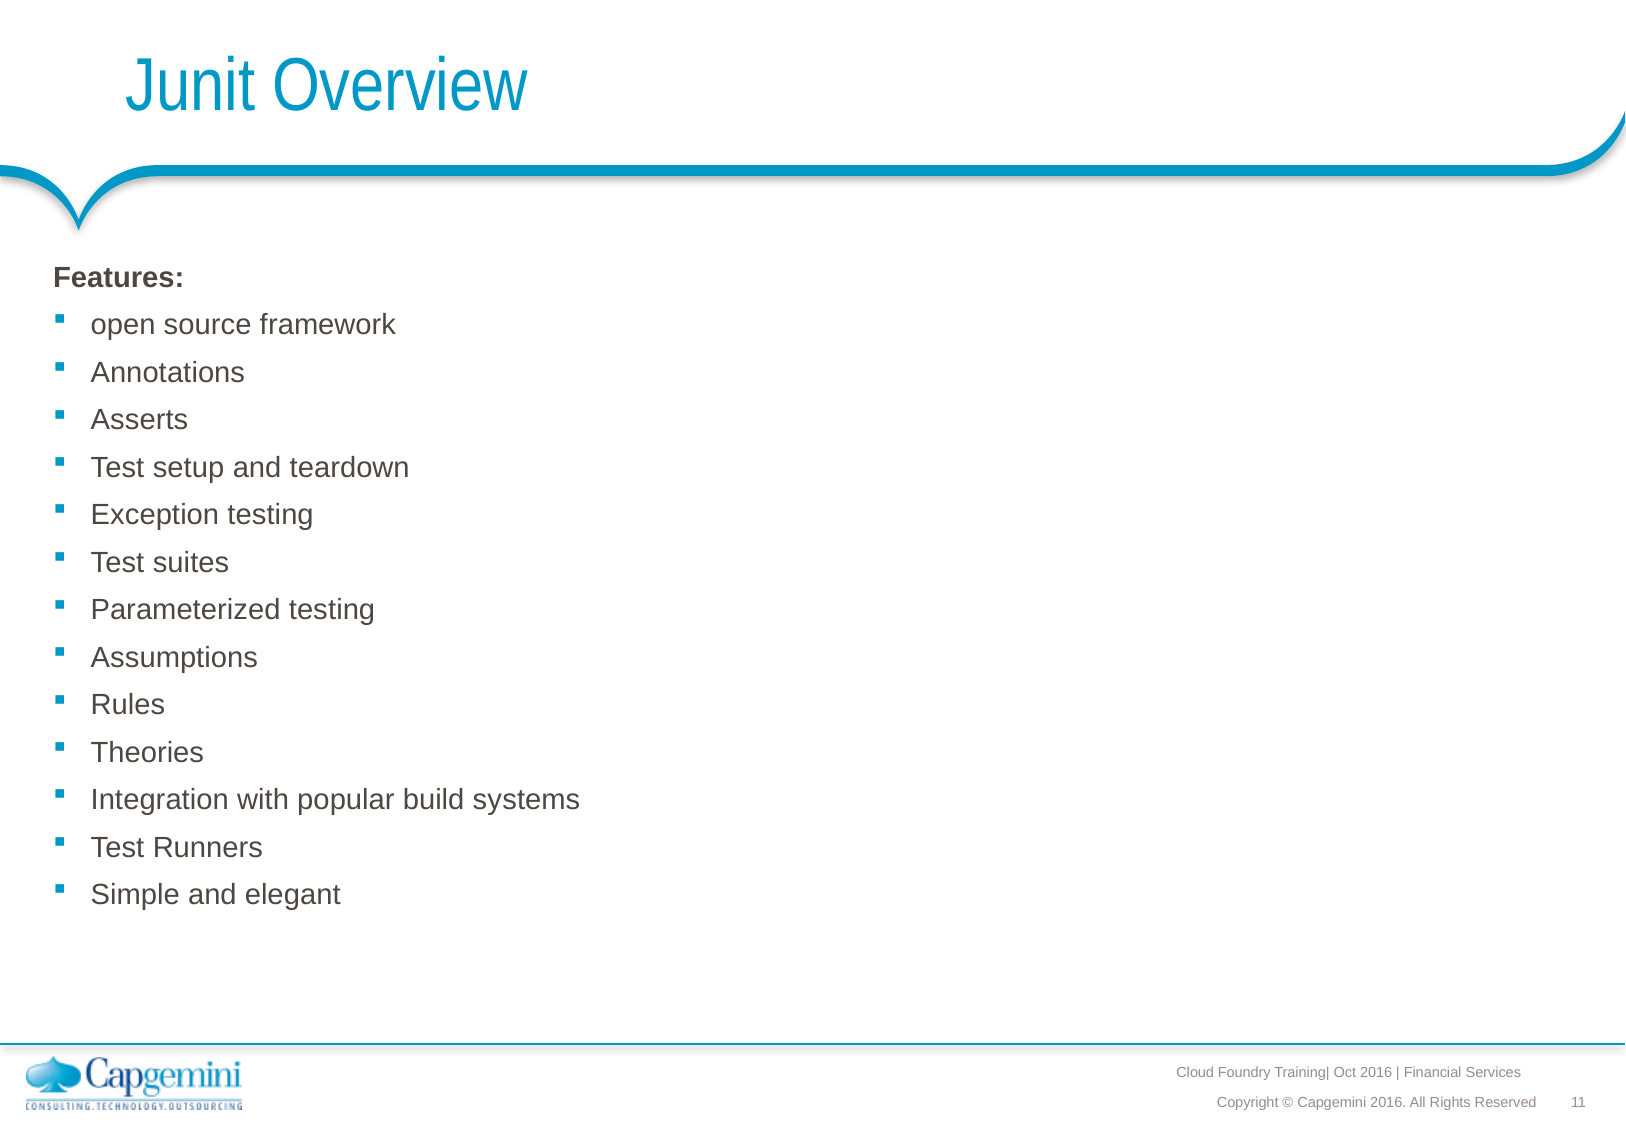

# Junit Overview
Features:
open source framework
Annotations
Asserts
Test setup and teardown
Exception testing
Test suites
Parameterized testing
Assumptions
Rules
Theories
Integration with popular build systems
Test Runners
Simple and elegant